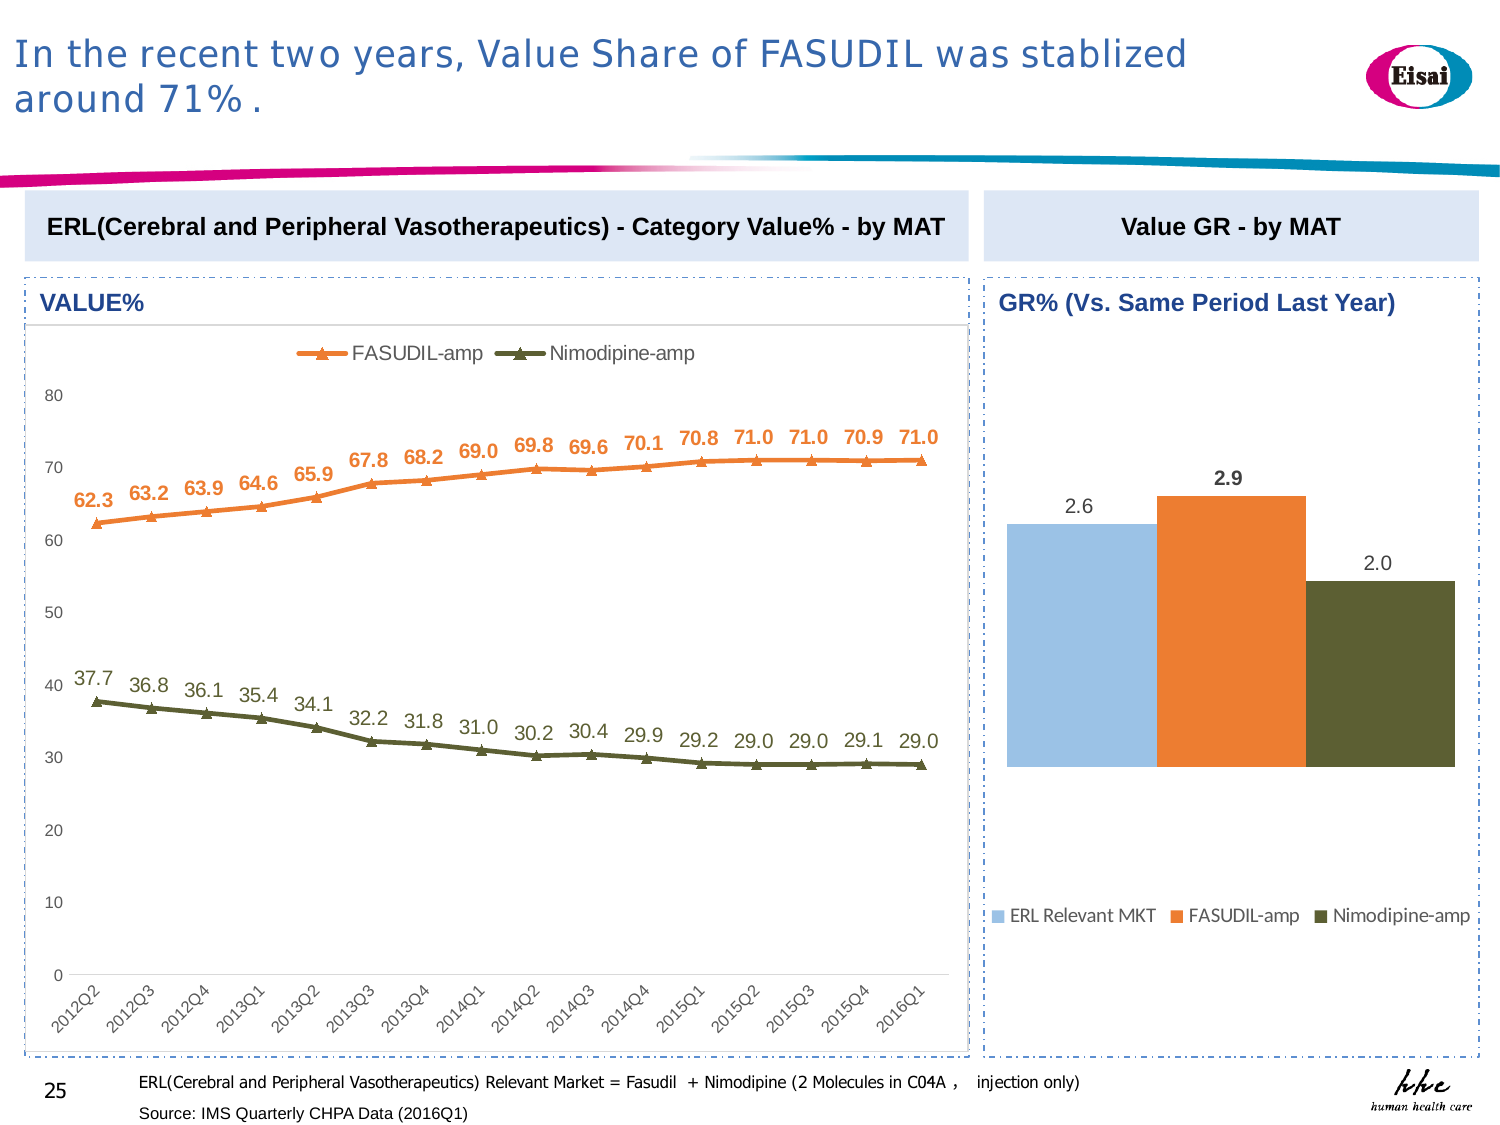

In the recent two years, Value Share of FASUDIL was stablized around 71%.
ERL(Cerebral and Peripheral Vasotherapeutics) - Category Value% - by MAT
Value GR - by MAT

VALUE%
GR% (Vs. Same Period Last Year)

### Chart

| Category | FASUDIL-amp | Nimodipine-amp |
|---|---|---|
| 2012Q2 | 62.3 | 37.7 |
| 2012Q3 | 63.2 | 36.8 |
| 2012Q4 | 63.9 | 36.1 |
| 2013Q1 | 64.6 | 35.4 |
| 2013Q2 | 65.9 | 34.1 |
| 2013Q3 | 67.8 | 32.2 |
| 2013Q4 | 68.2 | 31.8 |
| 2014Q1 | 69.0 | 31.0 |
| 2014Q2 | 69.8 | 30.2 |
| 2014Q3 | 69.6 | 30.4 |
| 2014Q4 | 70.1 | 29.9 |
| 2015Q1 | 70.8 | 29.2 |
| 2015Q2 | 71.0 | 29.0 |
| 2015Q3 | 71.0 | 29.0 |
| 2015Q4 | 70.9 | 29.1 |
| 2016Q1 | 71.0 | 29.0 |

### Chart

| Category |  |  |  |
|---|---|---|---|
ERL(Cerebral and Peripheral Vasotherapeutics) Relevant Market = Fasudil  + Nimodipine (2 Molecules in C04A， injection only)
25
Source: IMS Quarterly CHPA Data (2016Q1)